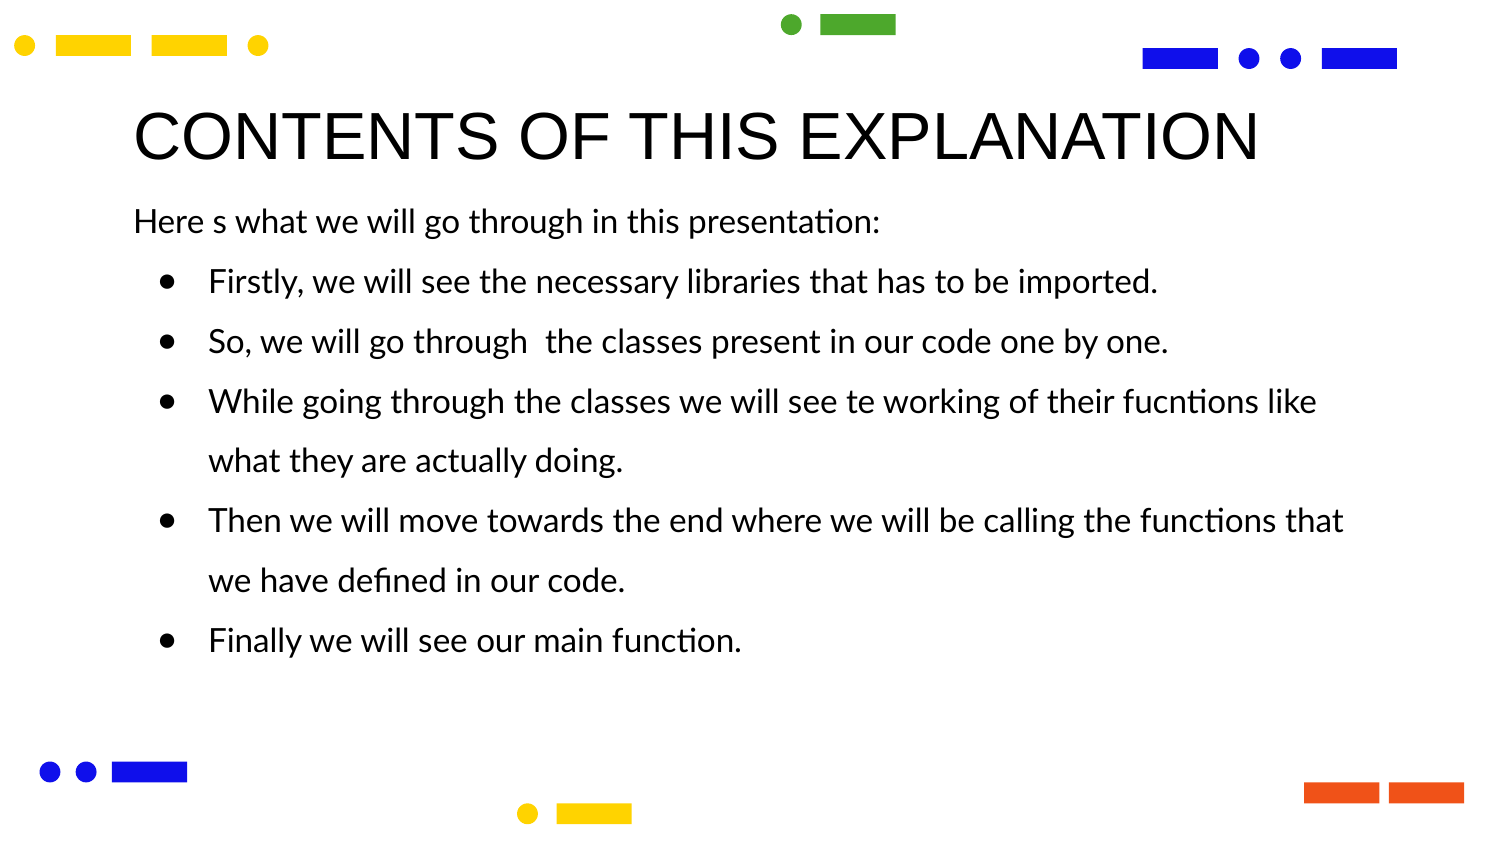

# CONTENTS OF THIS EXPLANATION
Here s what we will go through in this presentation:
Firstly, we will see the necessary libraries that has to be imported.
So, we will go through  the classes present in our code one by one.
While going through the classes we will see te working of their fucntions like what they are actually doing.
Then we will move towards the end where we will be calling the functions that we have defined in our code.
Finally we will see our main function.